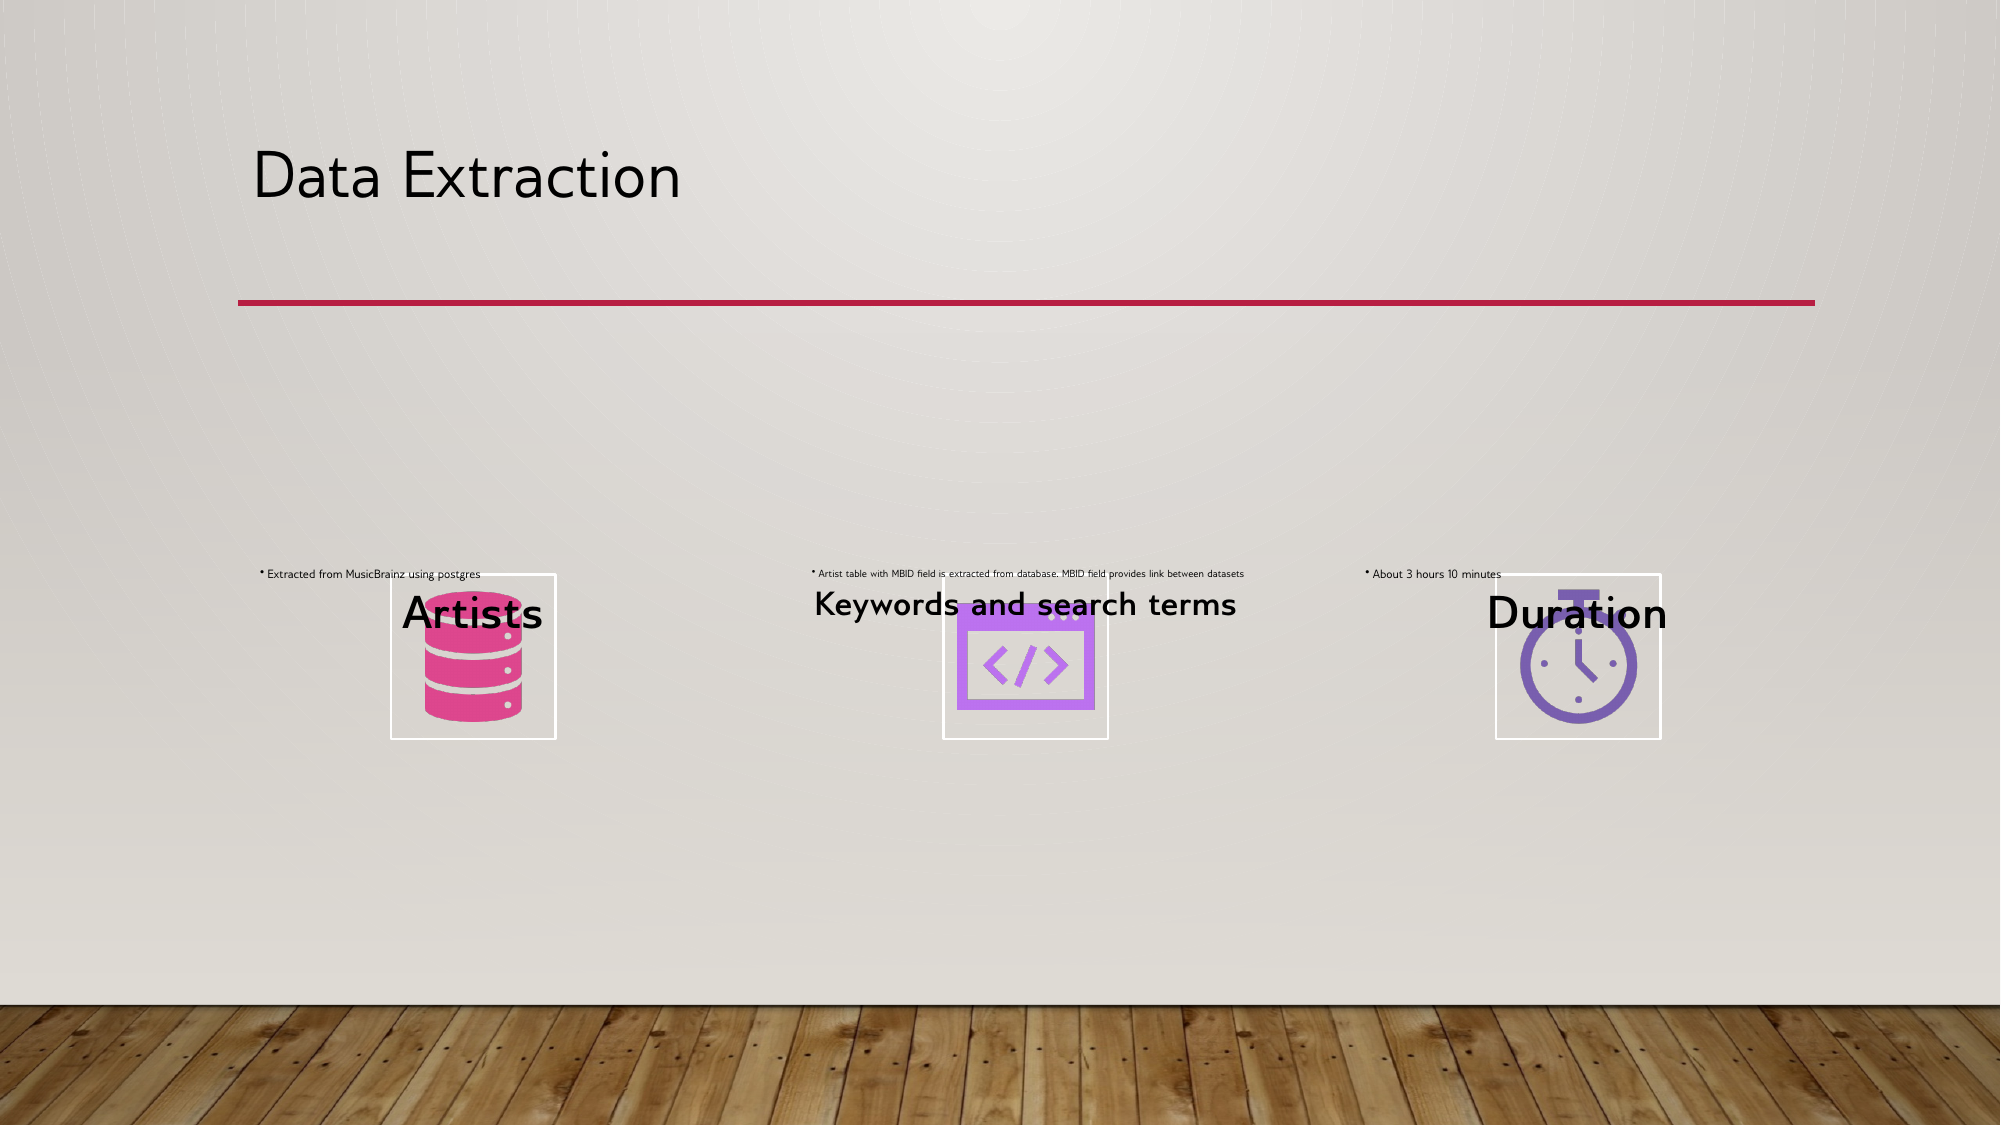

# Data Extraction
Artists
Extracted from MusicBrainz using postgres
Keywords and search terms
Artist table with MBID field is extracted from database. MBID field provides link between datasets
Duration
About 3 hours 10 minutes